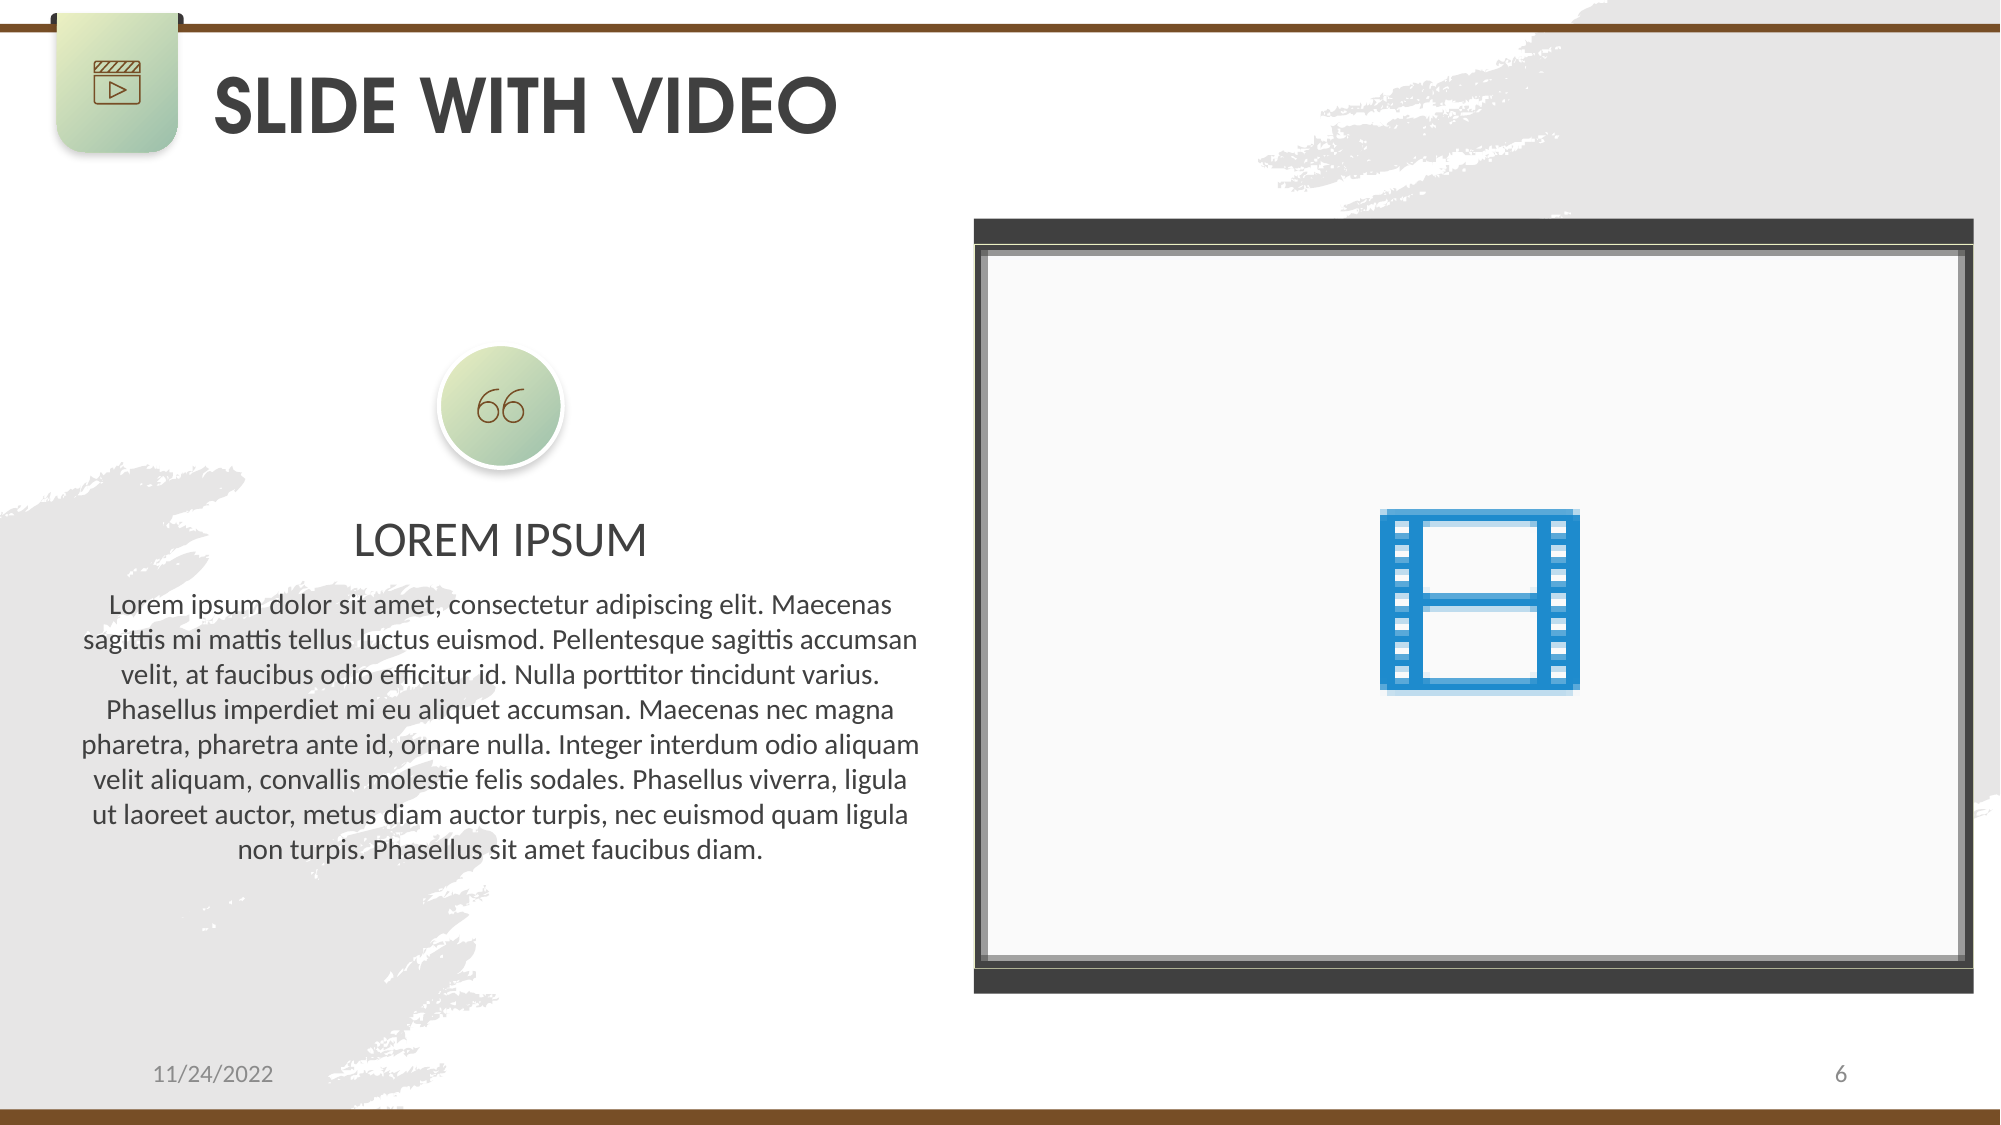

SLIDE WITH VIDEO

LOREM IPSUM
Lorem ipsum dolor sit amet, consectetur adipiscing elit. Maecenas sagittis mi mattis tellus luctus euismod. Pellentesque sagittis accumsan velit, at faucibus odio efficitur id. Nulla porttitor tincidunt varius. Phasellus imperdiet mi eu aliquet accumsan. Maecenas nec magna pharetra, pharetra ante id, ornare nulla. Integer interdum odio aliquam velit aliquam, convallis molestie felis sodales. Phasellus viverra, ligula ut laoreet auctor, metus diam auctor turpis, nec euismod quam ligula non turpis. Phasellus sit amet faucibus diam.
11/24/2022
6